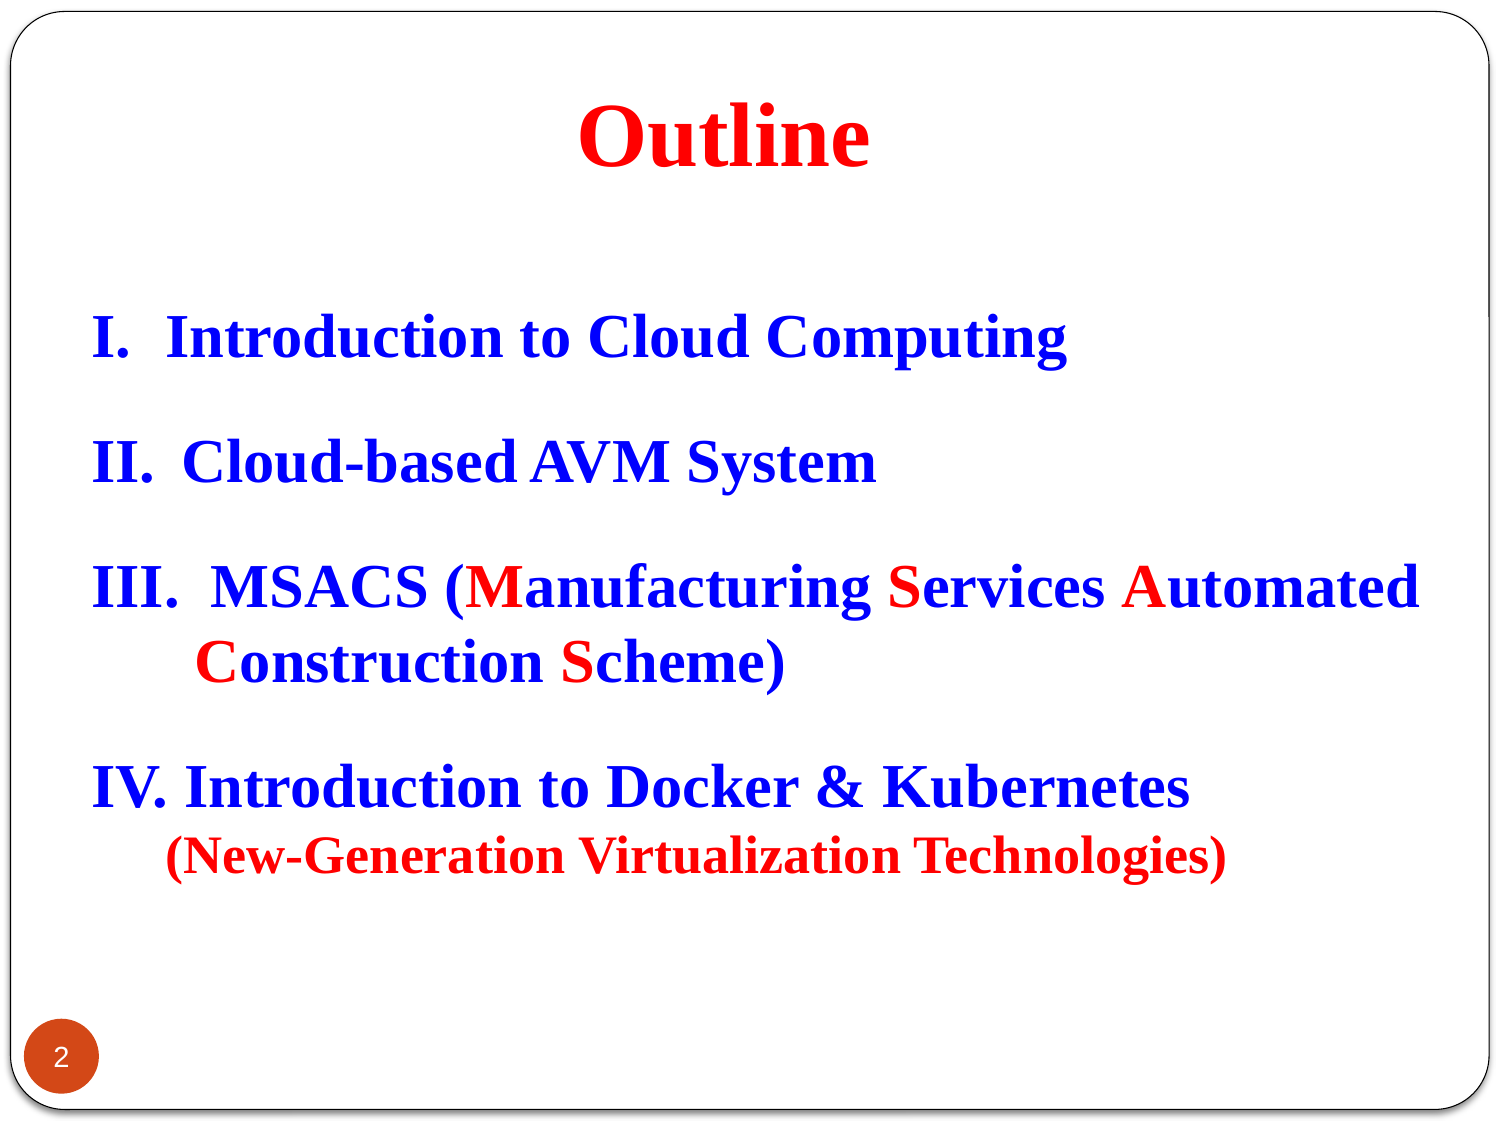

# Outline

Introduction to Cloud Computing
 Cloud-based AVM System
 MSACS (Manufacturing Services Automated Construction Scheme)
 Introduction to Docker & Kubernetes
(New-Generation Virtualization Technologies)

2